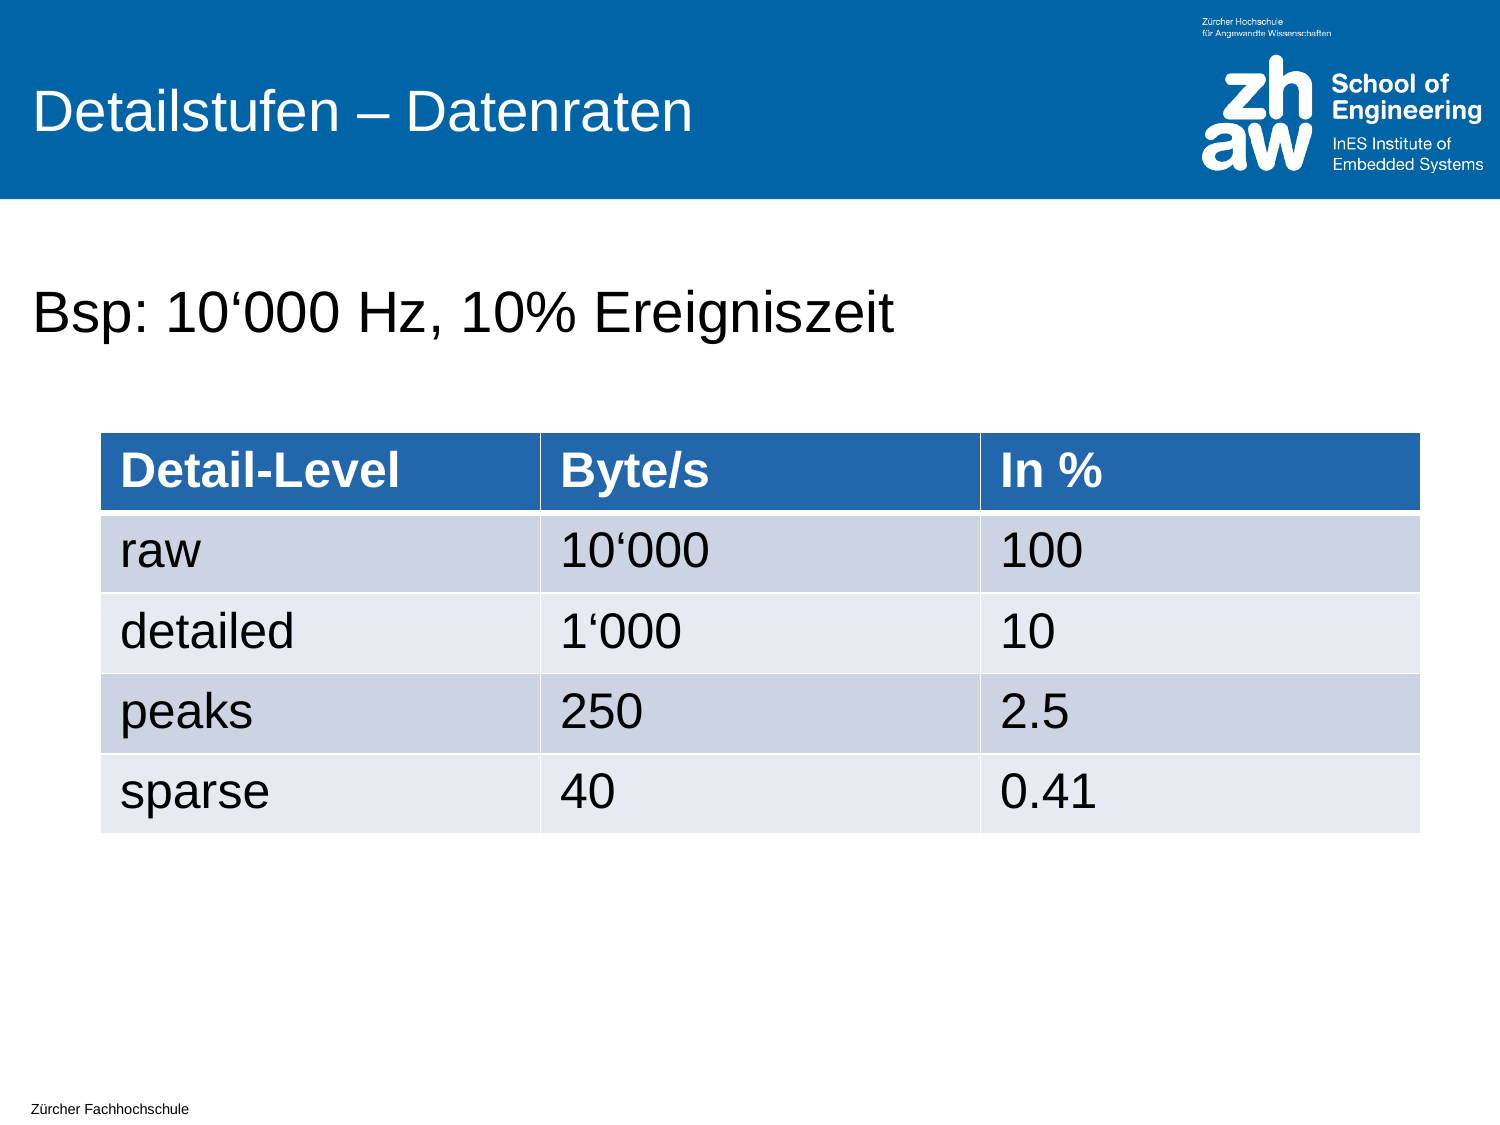

# Detailstufen – Datenraten
Bsp: 10‘000 Hz, 10% Ereigniszeit

| Detail-Level | Byte/s | In % |
| --- | --- | --- |
| raw | 10‘000 | 100 |
| detailed | 1‘000 | 10 |
| peaks | 250 | 2.5 |
| sparse | 40 | 0.41 |